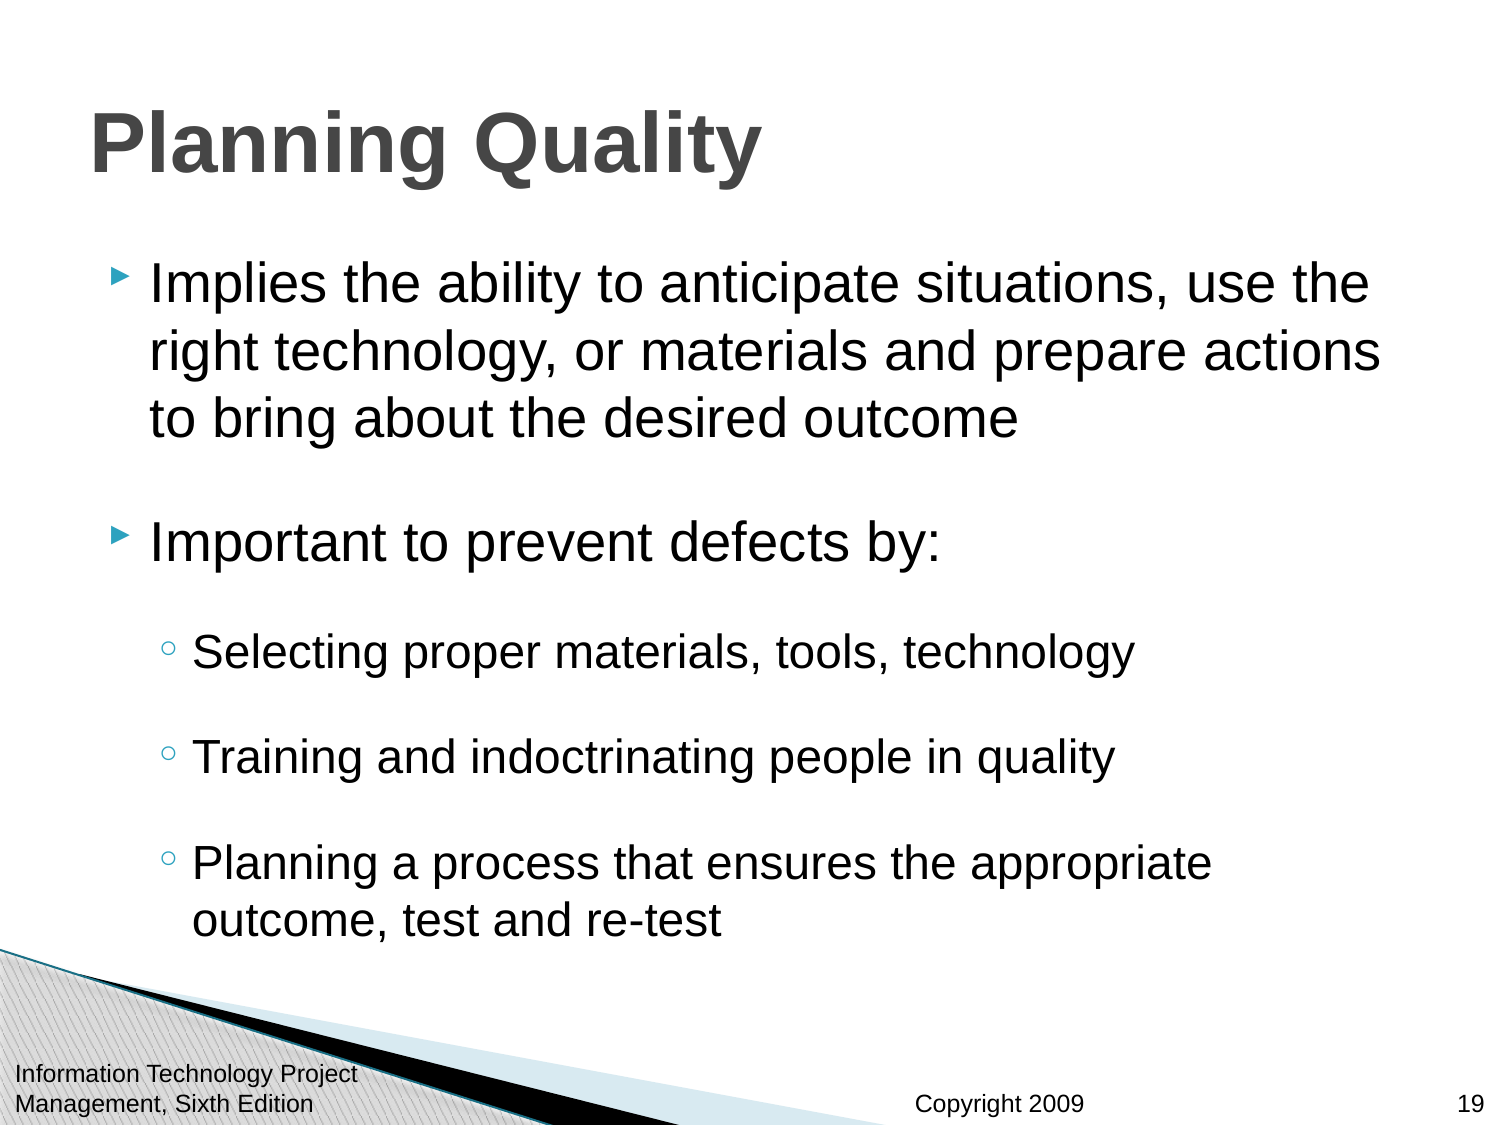

# Planning Quality
Implies the ability to anticipate situations, use the right technology, or materials and prepare actions to bring about the desired outcome
Important to prevent defects by:
Selecting proper materials, tools, technology
Training and indoctrinating people in quality
Planning a process that ensures the appropriate outcome, test and re-test
Information Technology Project Management, Sixth Edition
19